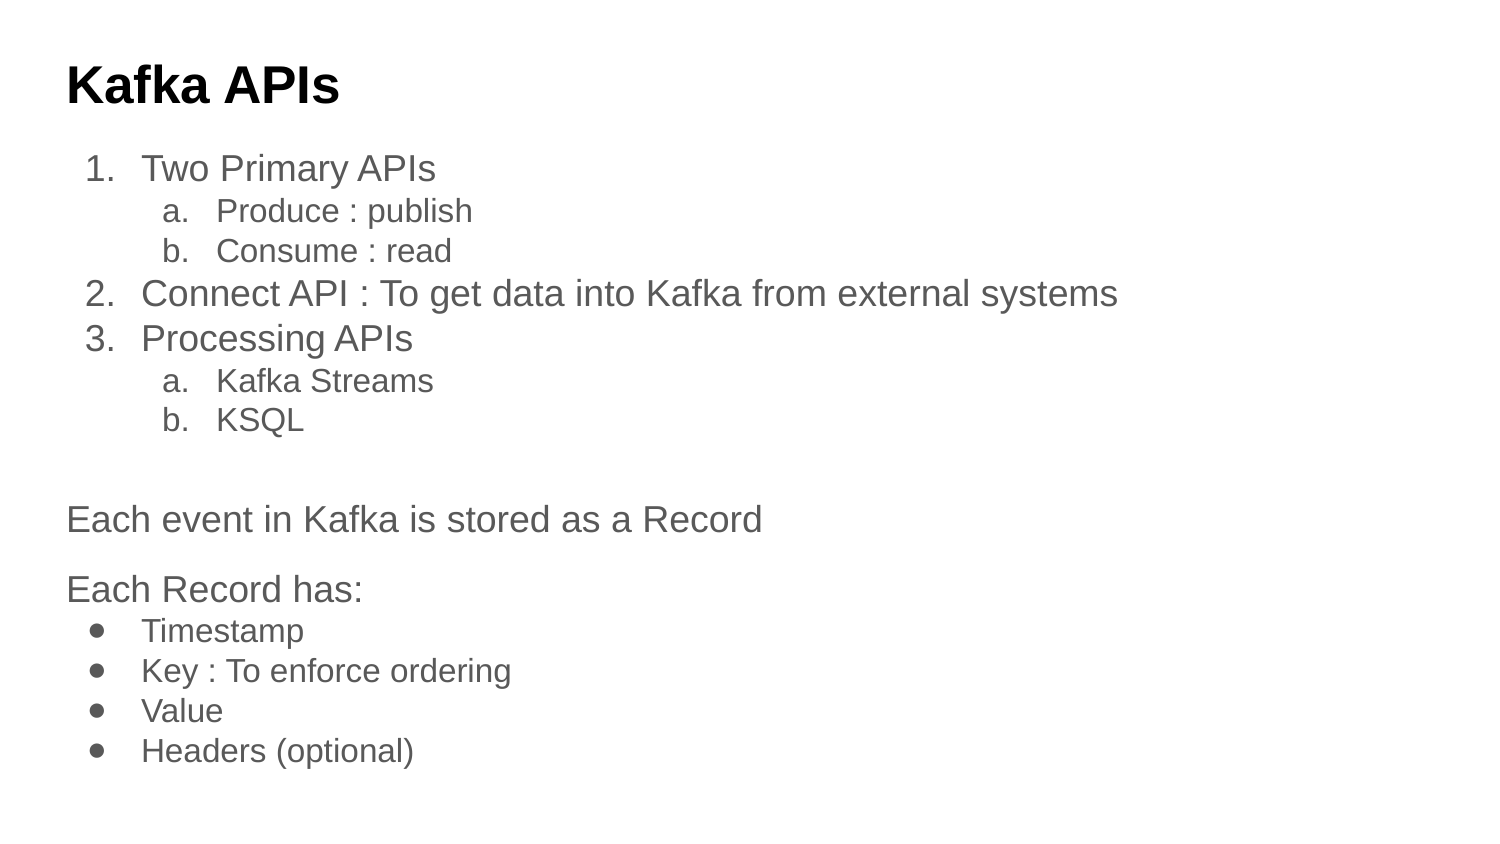

# Kafka APIs
Two Primary APIs
Produce : publish
Consume : read
Connect API : To get data into Kafka from external systems
Processing APIs
Kafka Streams
KSQL
Each event in Kafka is stored as a Record
Each Record has:
Timestamp
Key : To enforce ordering
Value
Headers (optional)